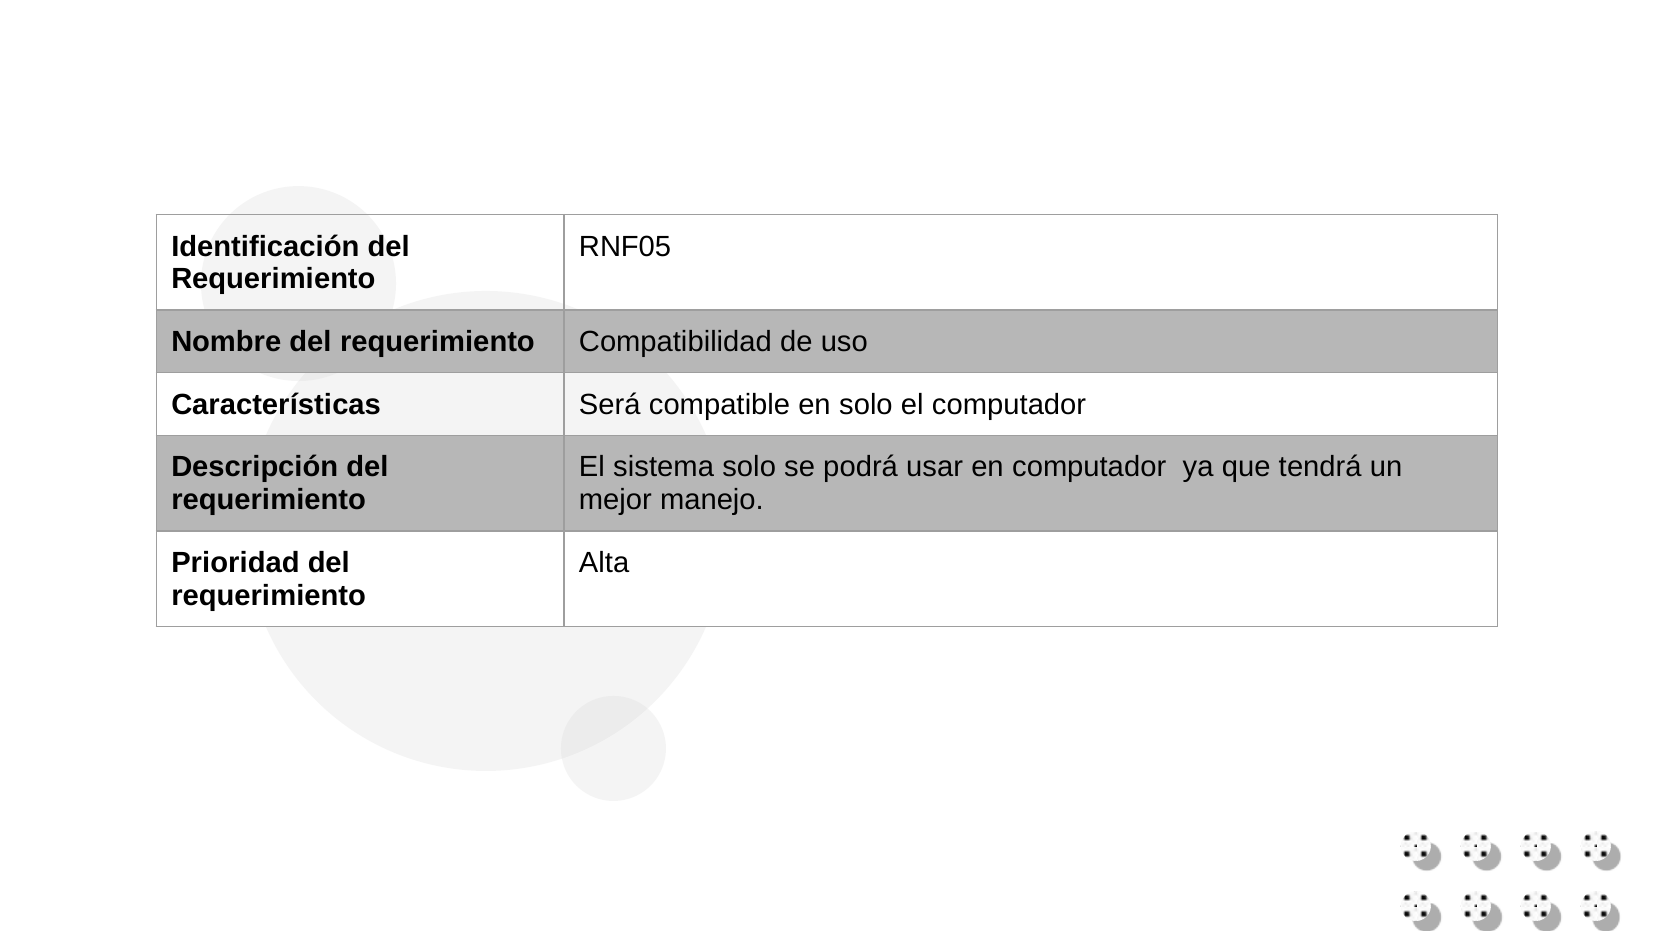

| Identificación del Requerimiento | RNF05 |
| --- | --- |
| Nombre del requerimiento | Compatibilidad de uso |
| Características | Será compatible en solo el computador |
| Descripción del requerimiento | El sistema solo se podrá usar en computador ya que tendrá un mejor manejo. |
| Prioridad del requerimiento | Alta |